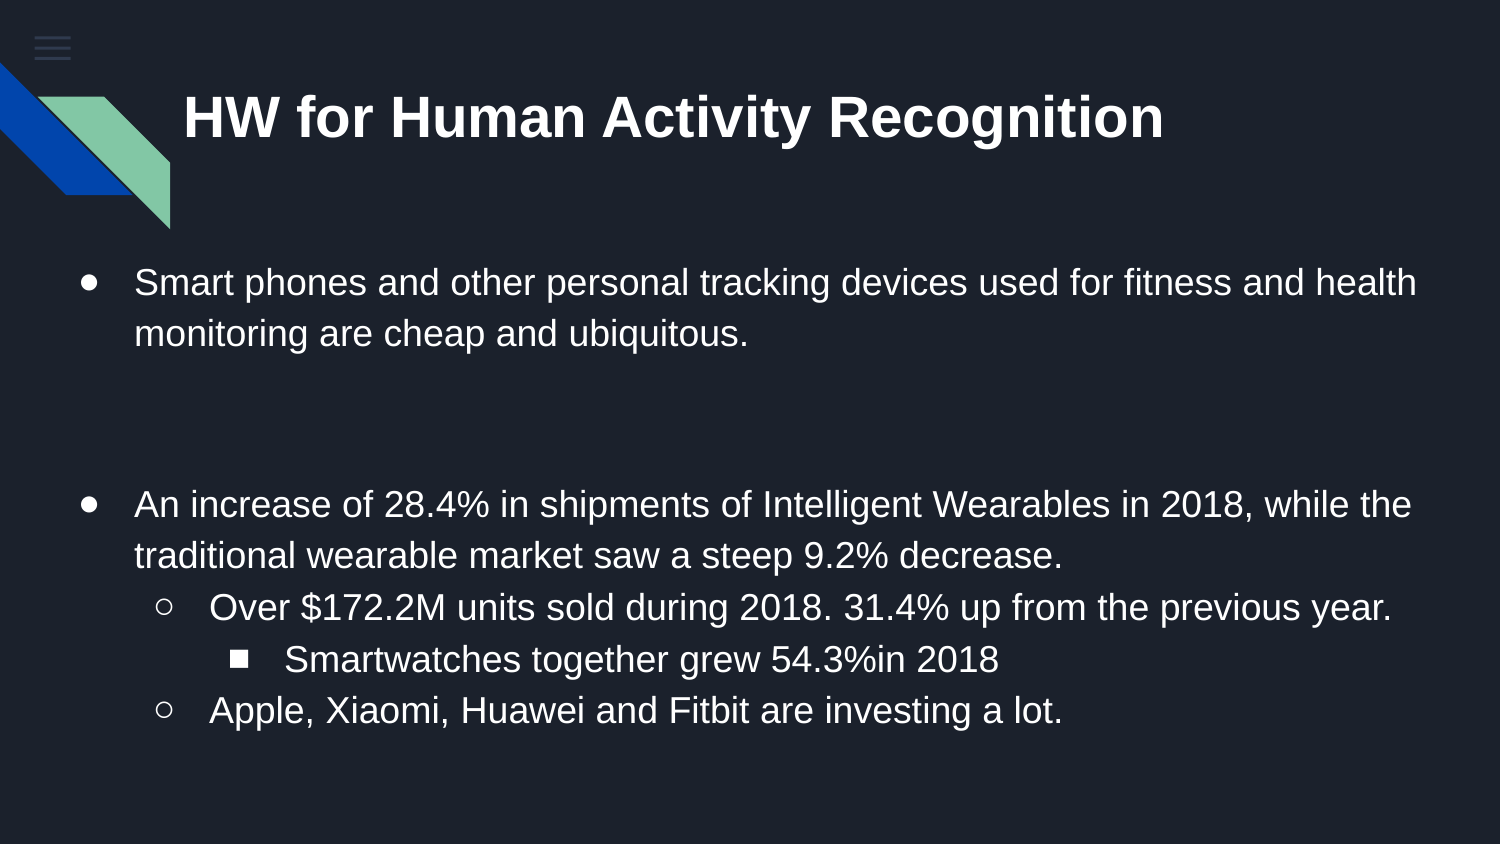

# HW for Human Activity Recognition
Smart phones and other personal tracking devices used for fitness and health monitoring are cheap and ubiquitous.

An increase of 28.4% in shipments of Intelligent Wearables in 2018, while the traditional wearable market saw a steep 9.2% decrease.
Over $172.2M units sold during 2018. 31.4% up from the previous year.
Smartwatches together grew 54.3%in 2018
Apple, Xiaomi, Huawei and Fitbit are investing a lot.